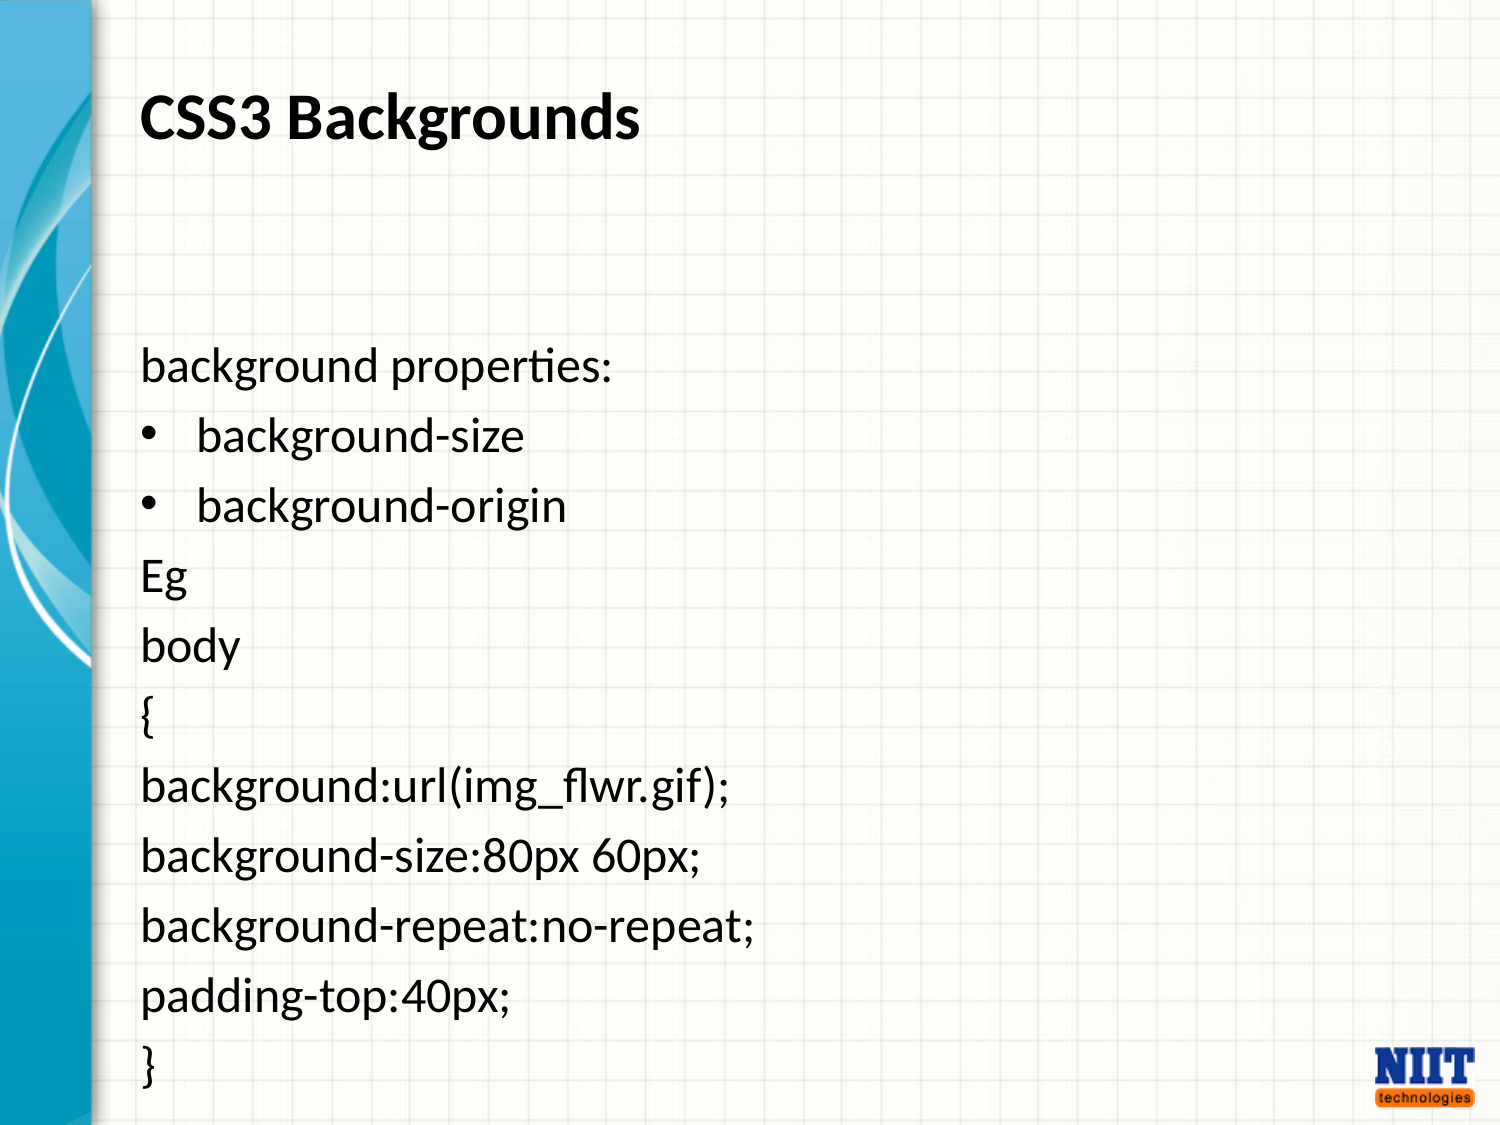

# CSS3 Backgrounds
background properties:
background-size
background-origin
Eg
body
{
background:url(img_flwr.gif);
background-size:80px 60px;
background-repeat:no-repeat;
padding-top:40px;
}